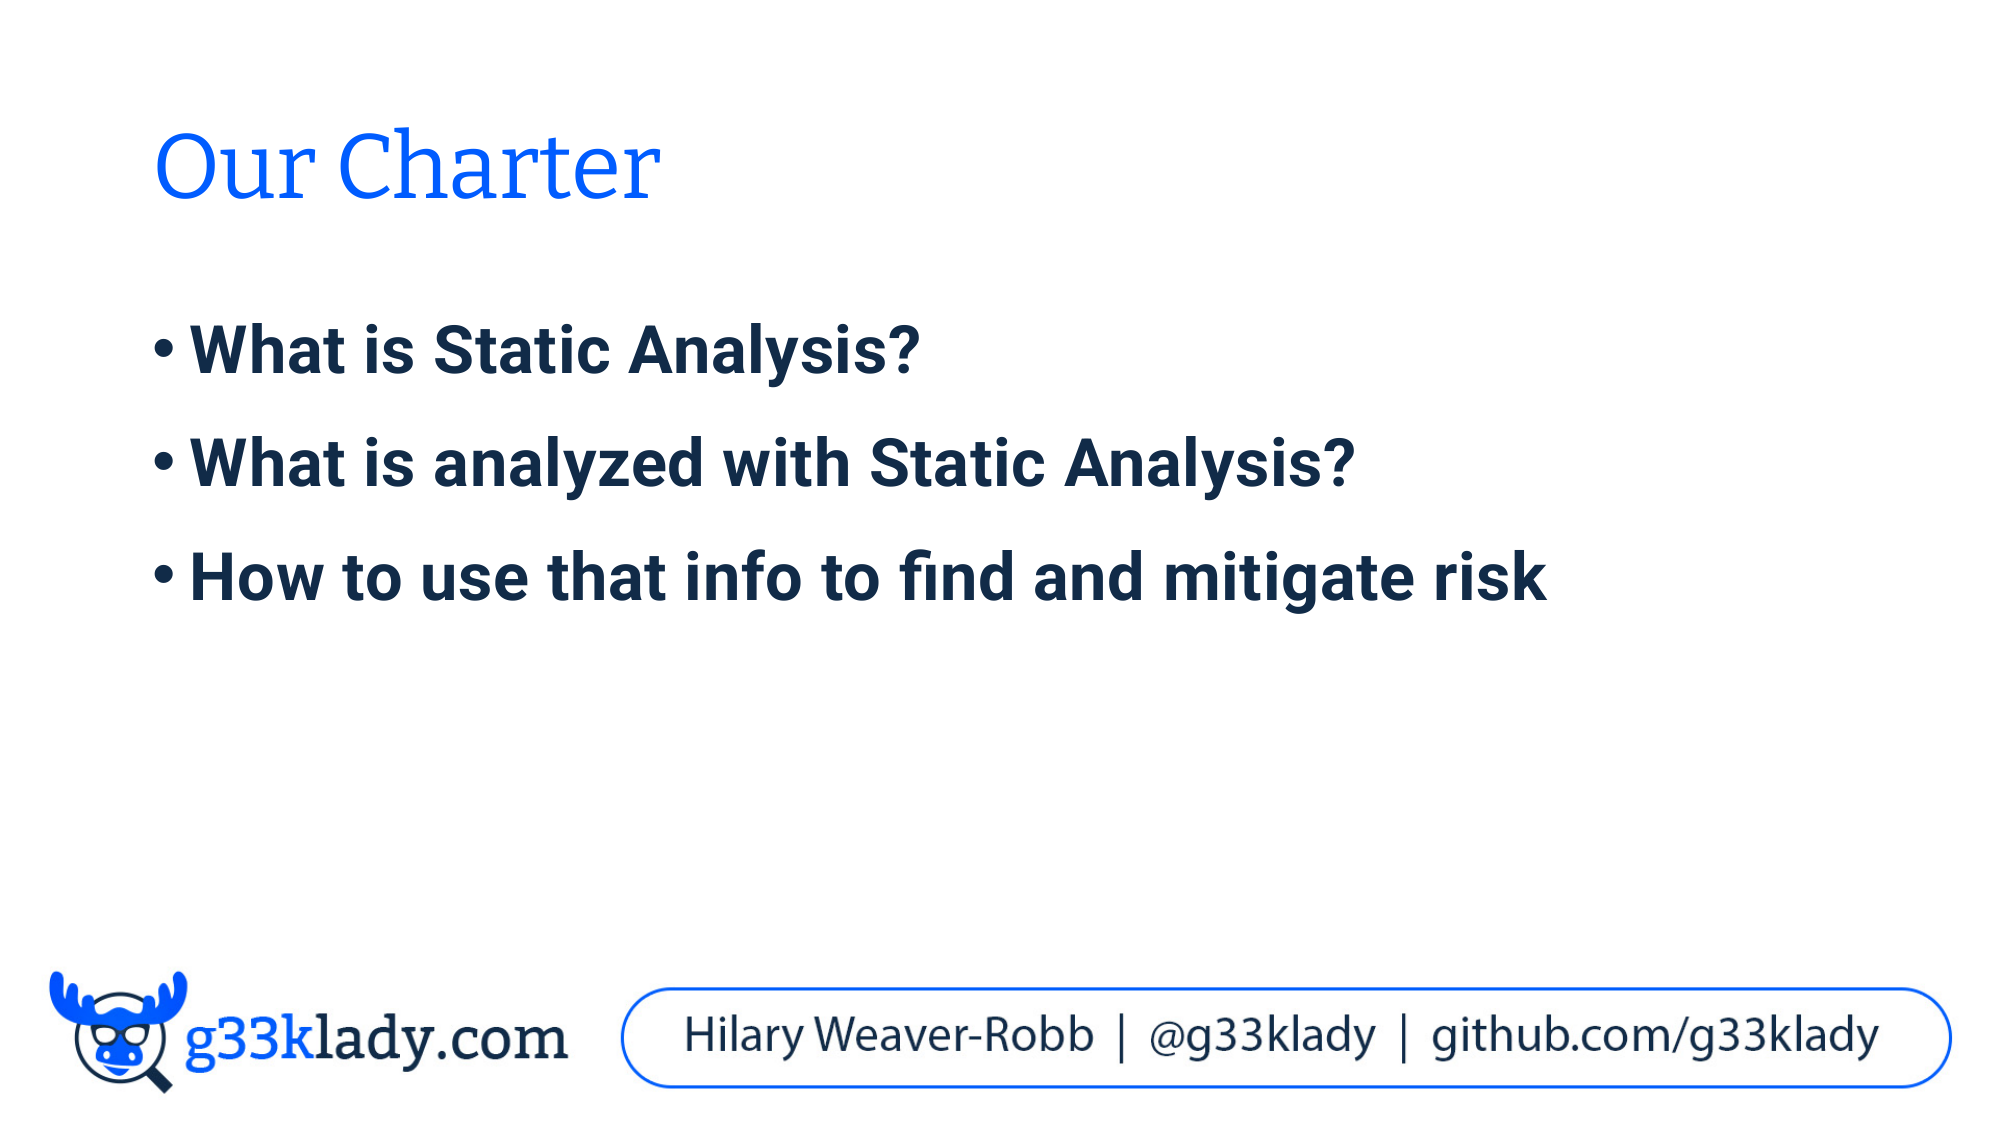

# Our Charter
What is Static Analysis?
What is analyzed with Static Analysis?
How to use that info to find and mitigate risk